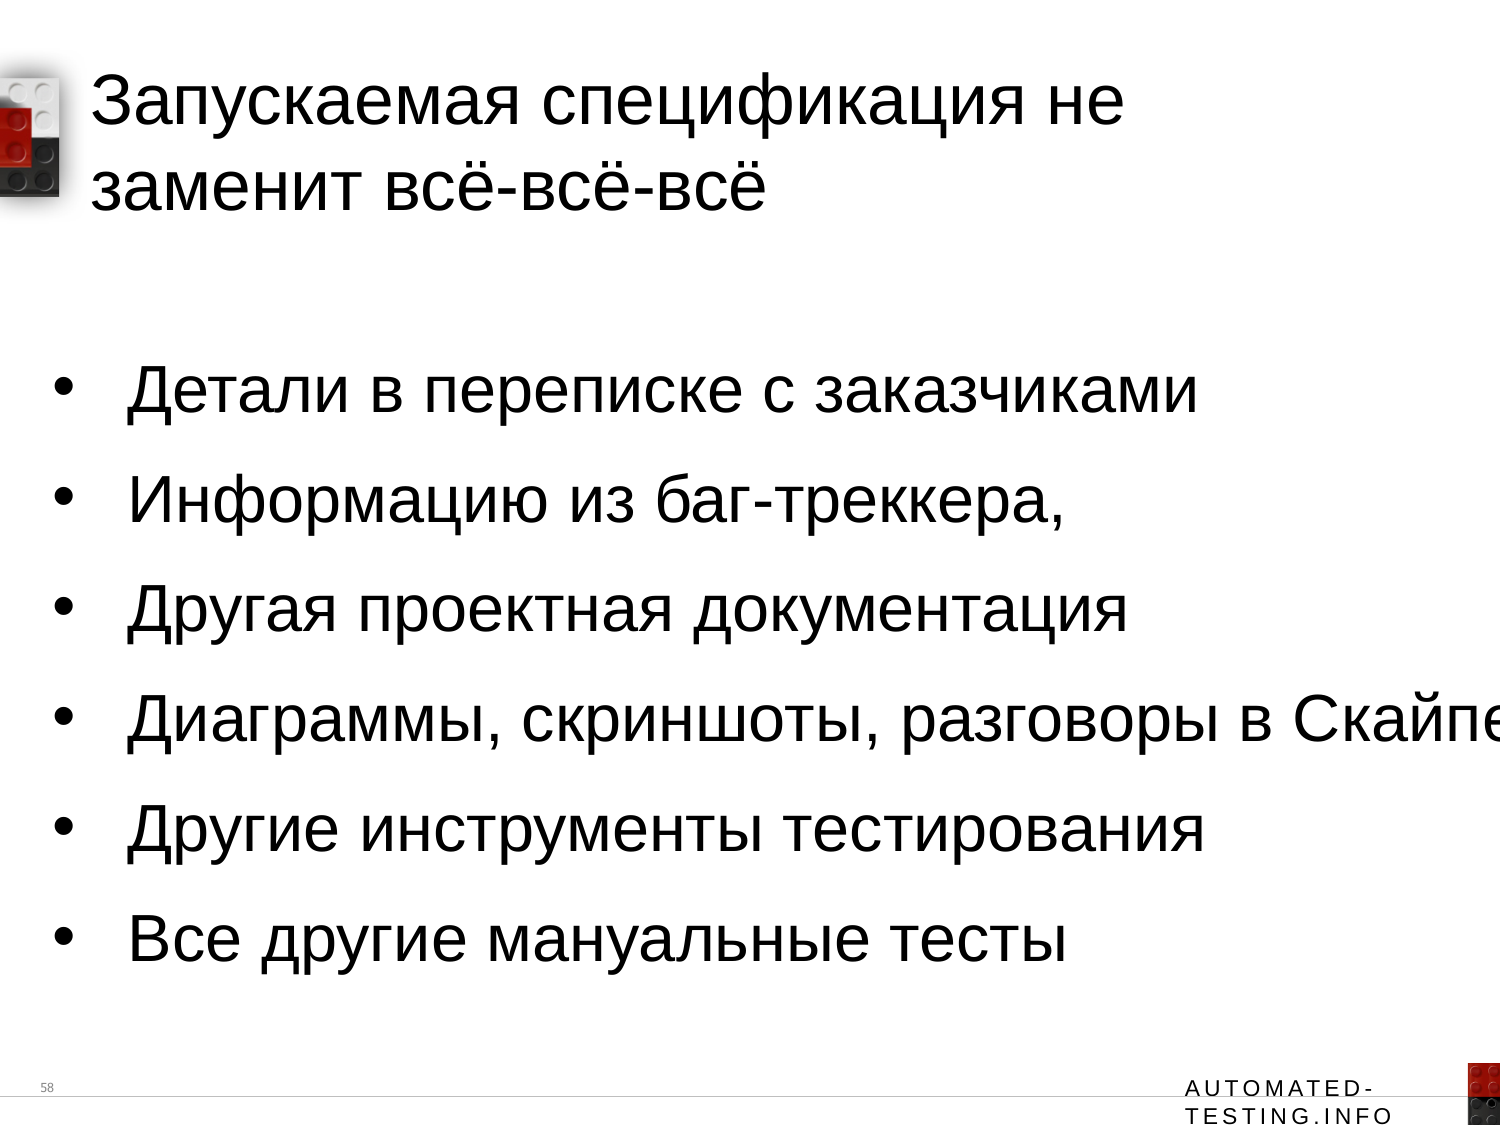

# Запускаемая спецификация не заменит всё-всё-всё
Детали в переписке с заказчиками

Информацию из баг-треккера,

Другая проектная документация

Диаграммы, скриншоты, разговоры в Скайпе

Другие инструменты тестирования

Все другие мануальные тесты
58